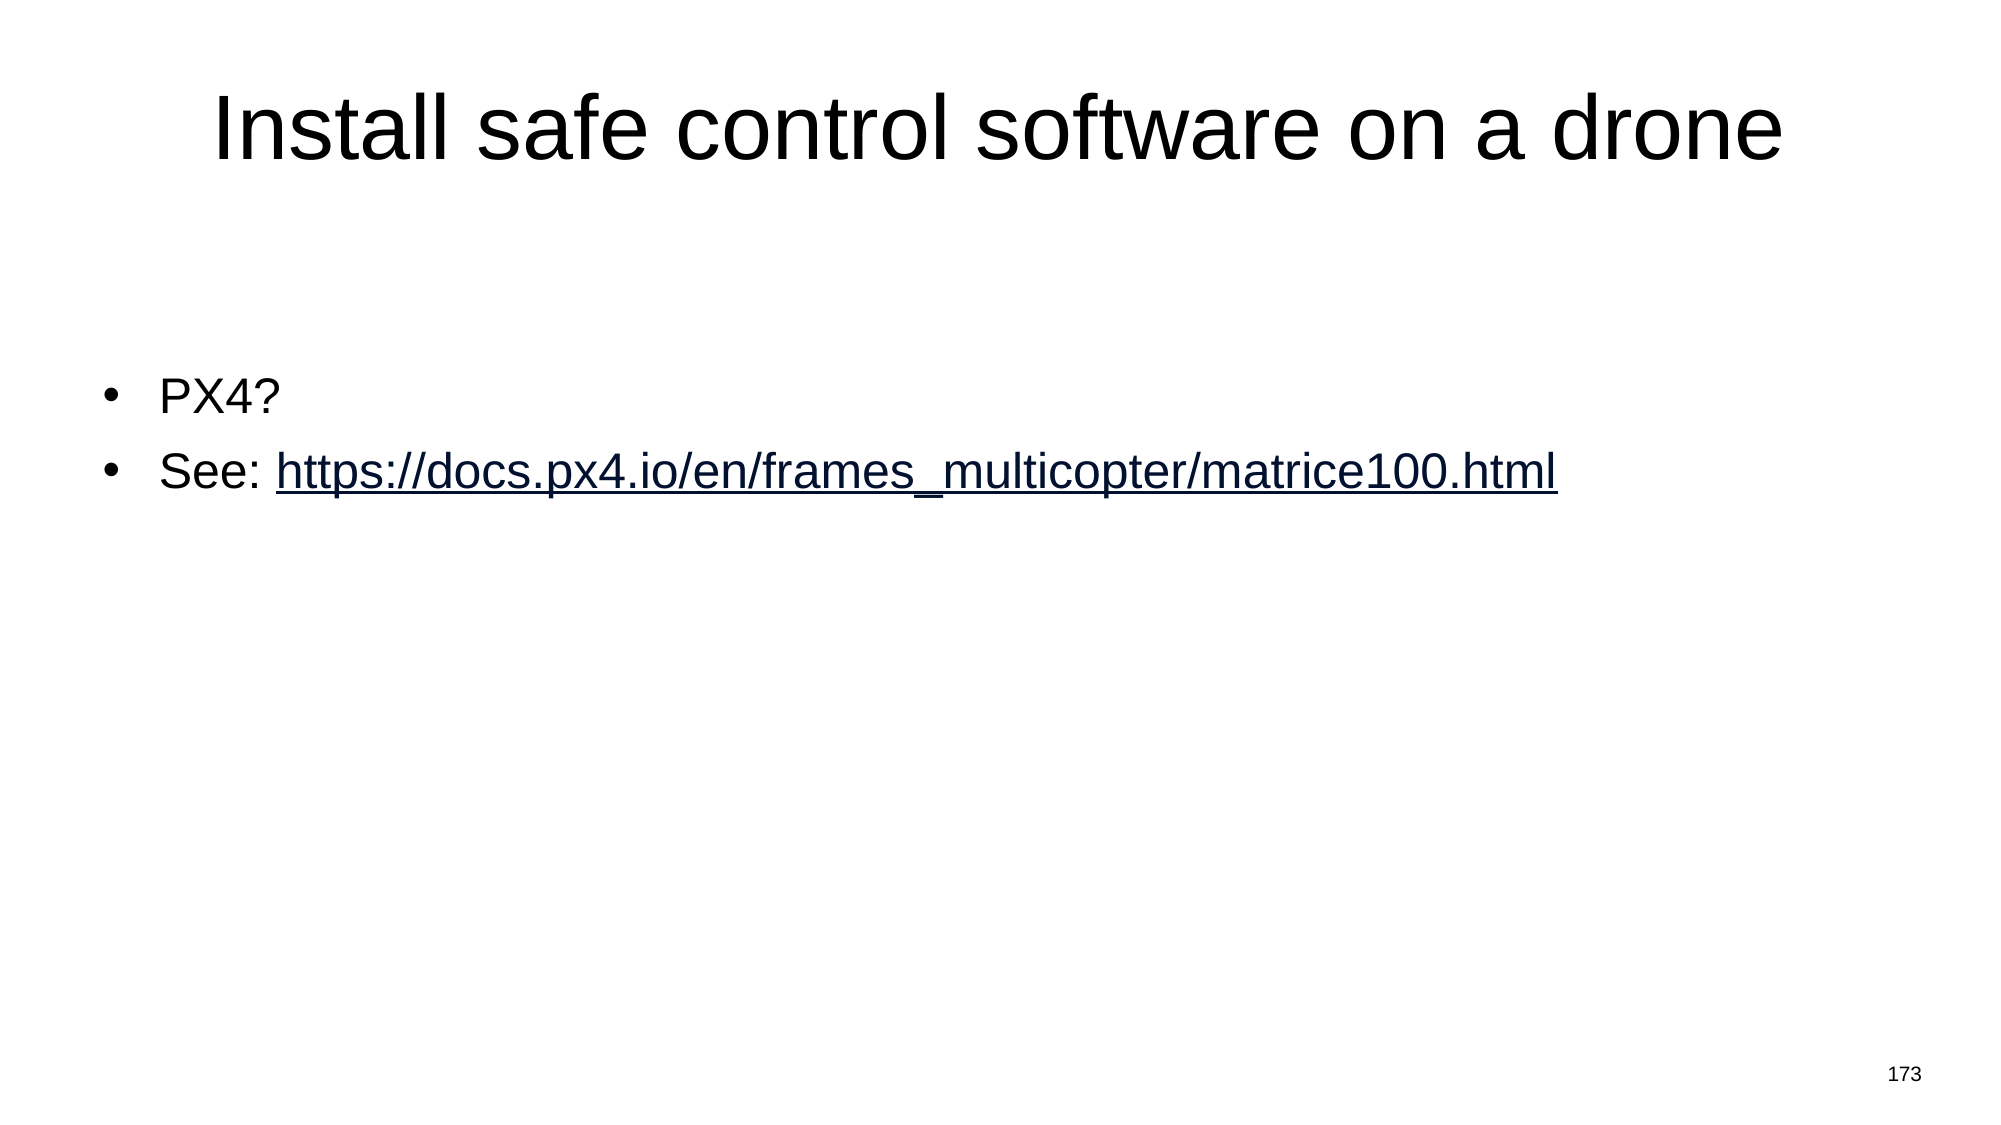

# Install safe control software on a drone
PX4?
See: https://docs.px4.io/en/frames_multicopter/matrice100.html
173